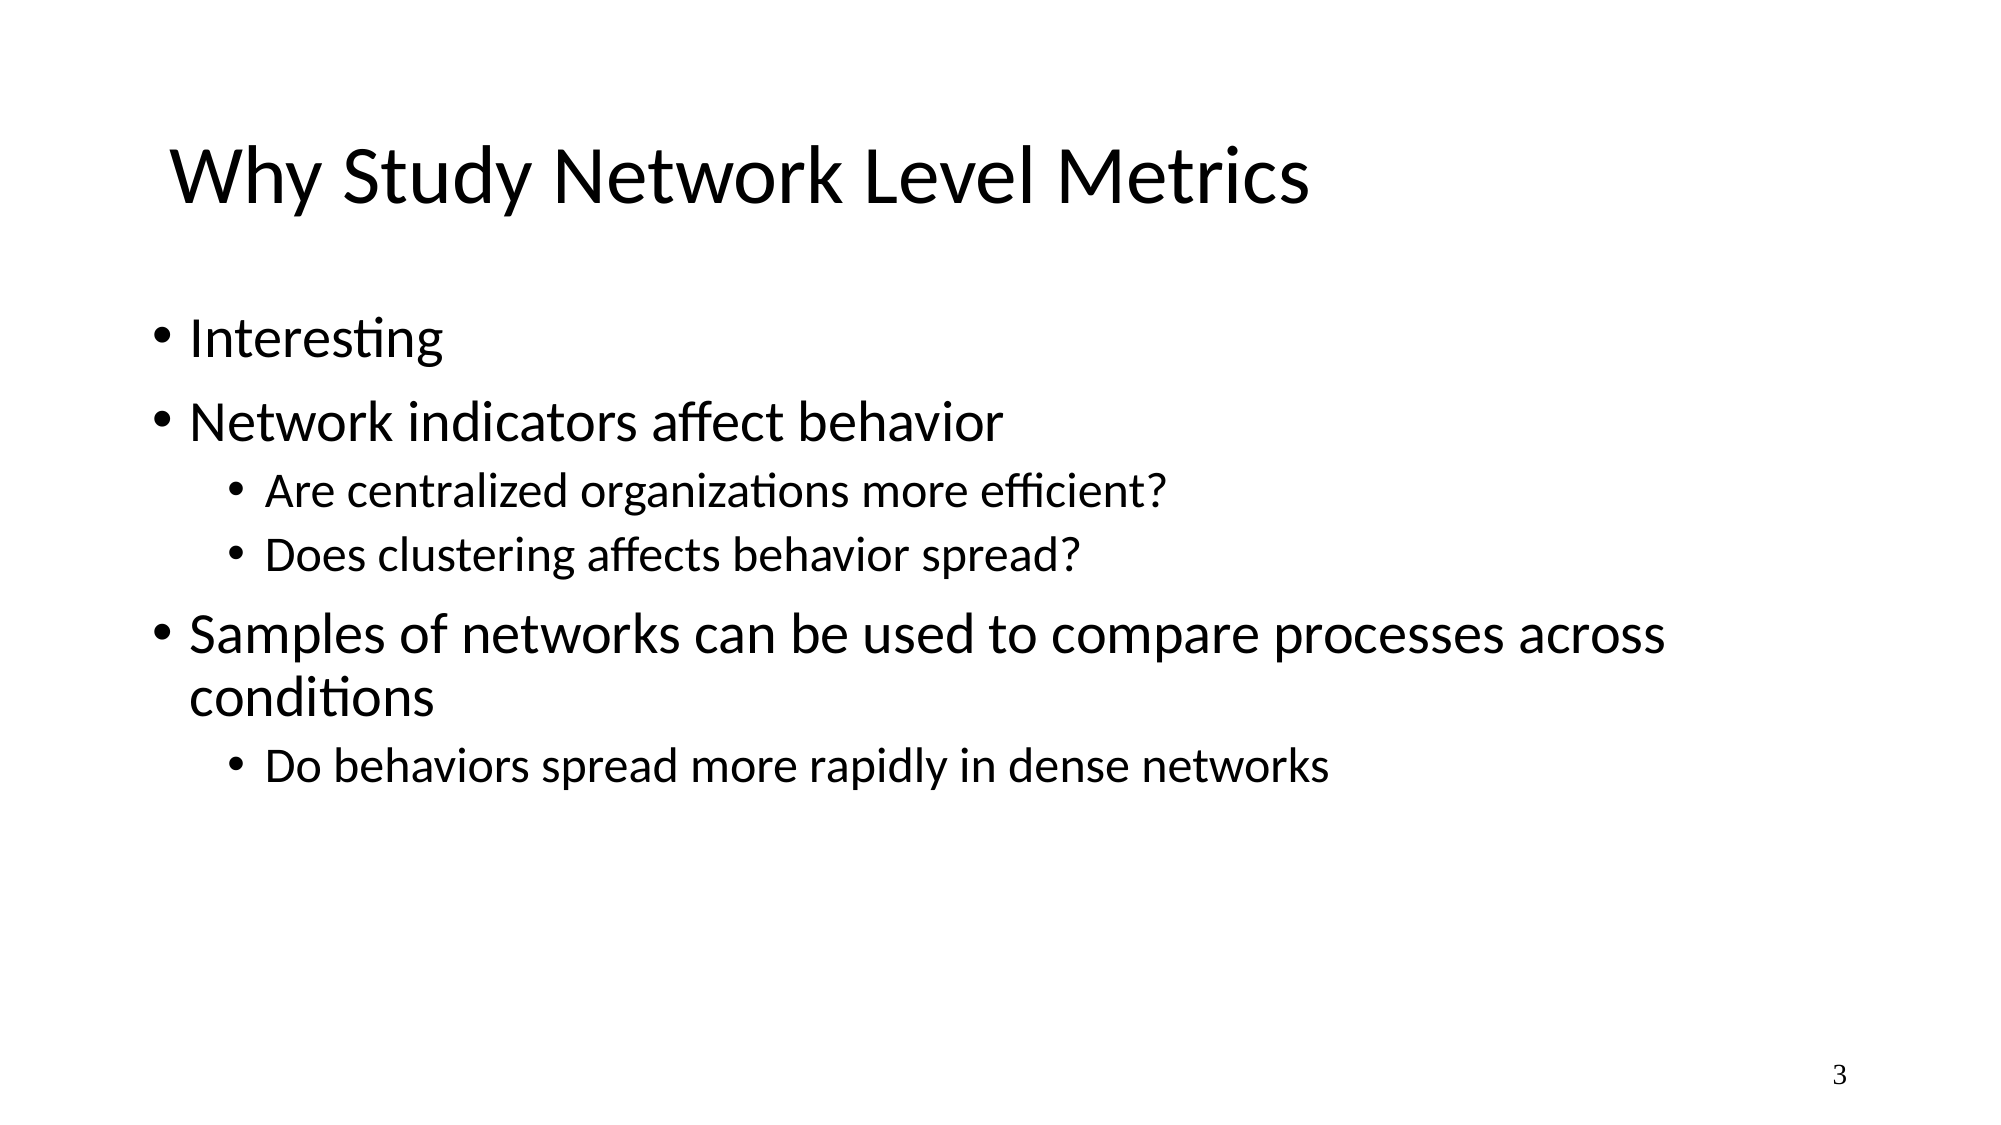

# Why Study Network Level Metrics
Interesting
Network indicators affect behavior
Are centralized organizations more efficient?
Does clustering affects behavior spread?
Samples of networks can be used to compare processes across conditions
Do behaviors spread more rapidly in dense networks
3